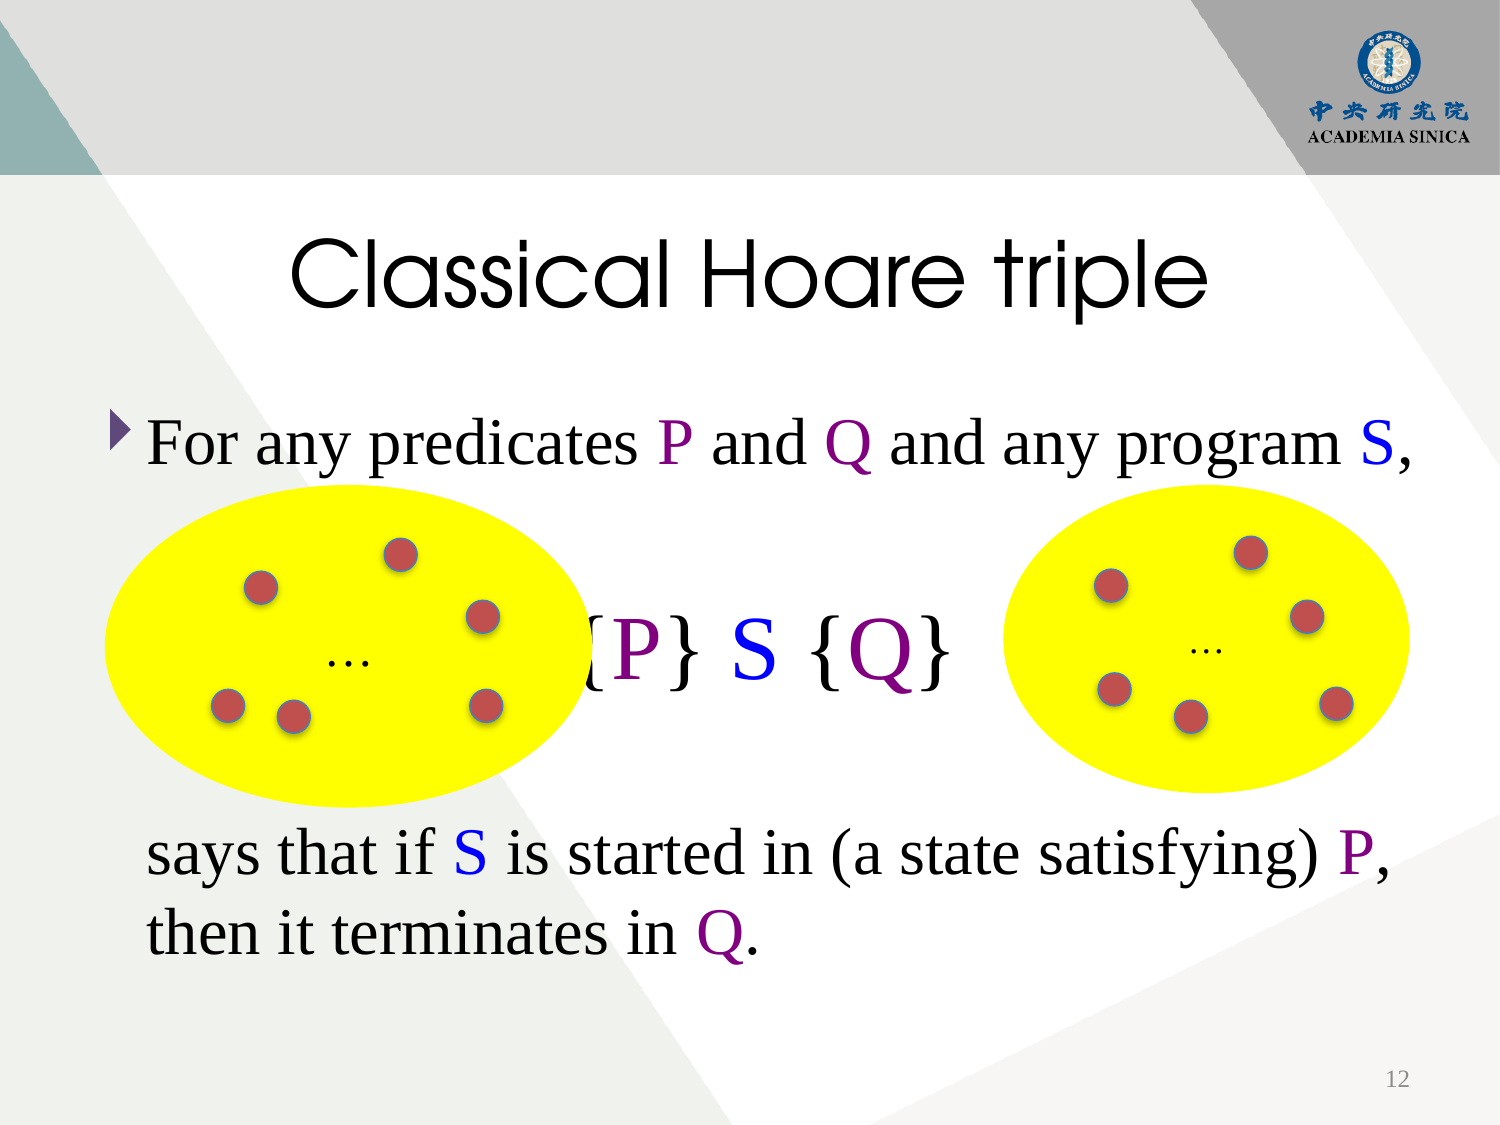

# Classical Hoare triple
For any predicates P and Q and any program S,
　
                           {P} S {Q}
　
says that if S is started in (a state satisfying) P, then it terminates in Q.
…
…

12